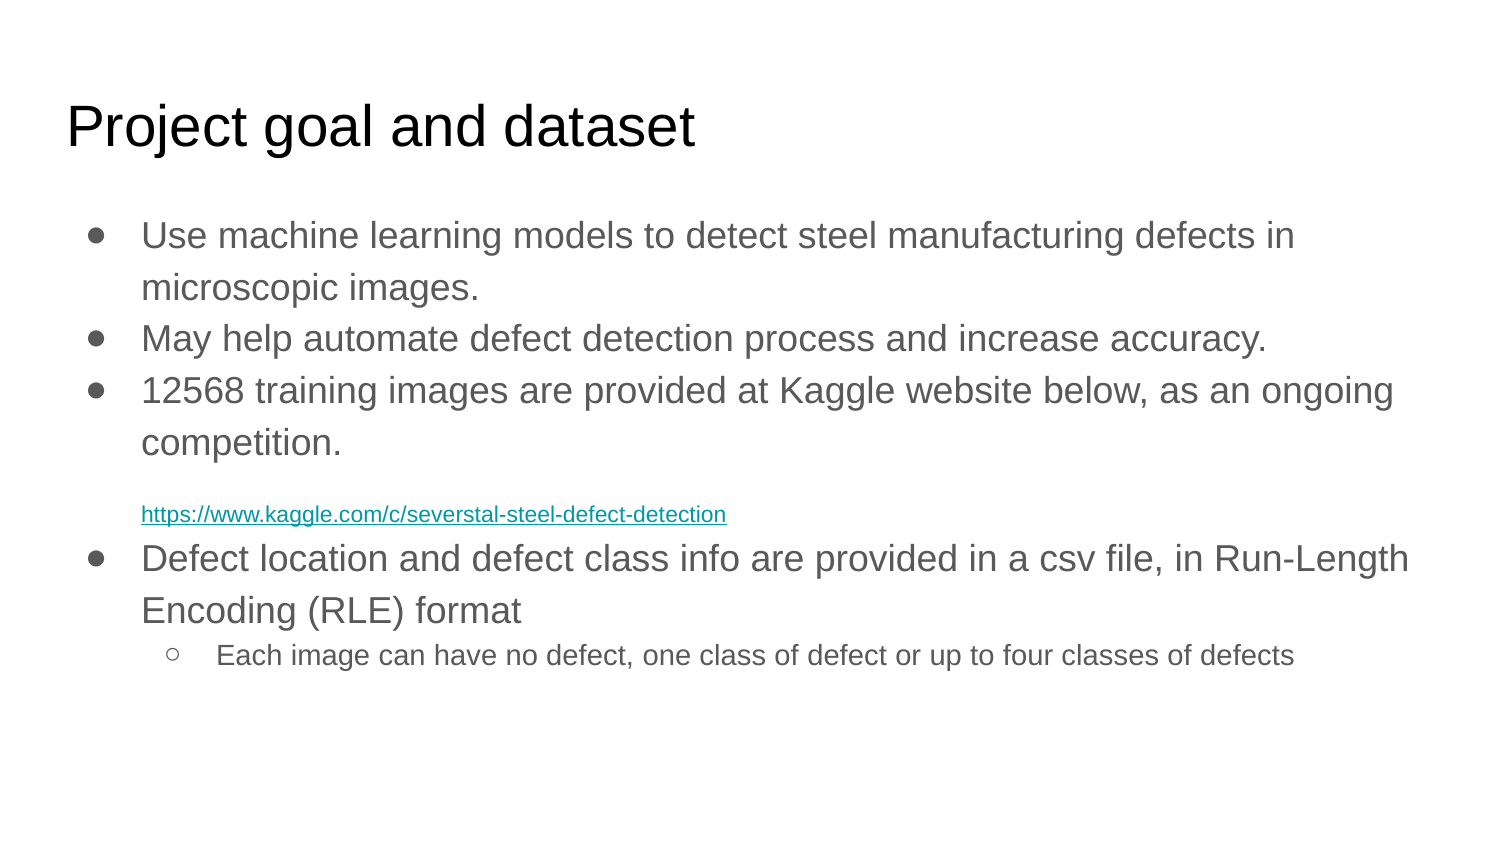

# Project goal and dataset
Use machine learning models to detect steel manufacturing defects in microscopic images.
May help automate defect detection process and increase accuracy.
12568 training images are provided at Kaggle website below, as an ongoing competition.
https://www.kaggle.com/c/severstal-steel-defect-detection
Defect location and defect class info are provided in a csv file, in Run-Length Encoding (RLE) format
Each image can have no defect, one class of defect or up to four classes of defects